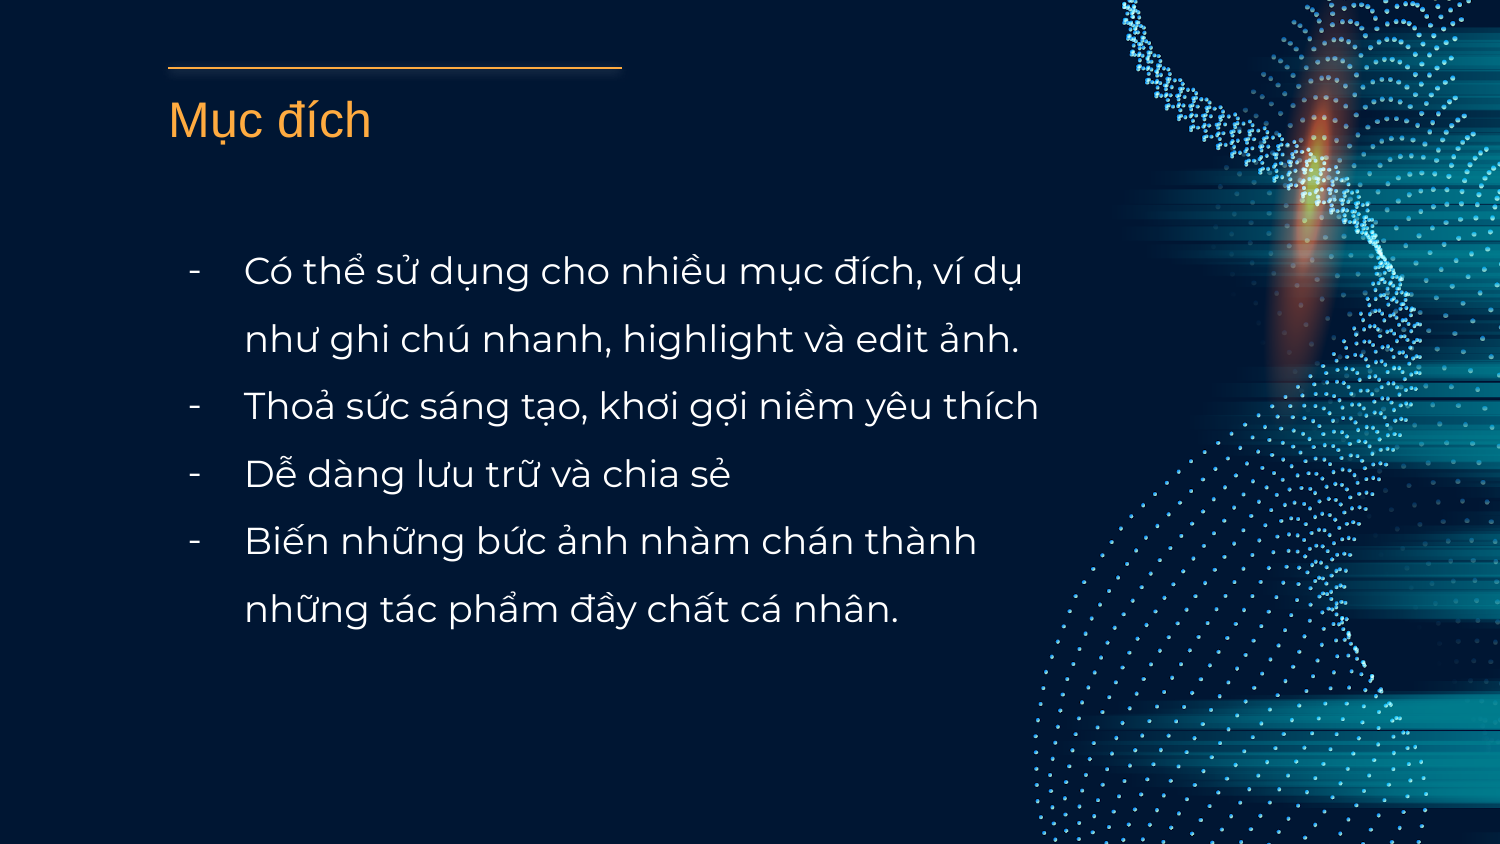

# Mục đích
Có thể sử dụng cho nhiều mục đích, ví dụ như ghi chú nhanh, highlight và edit ảnh.
Thoả sức sáng tạo, khơi gợi niềm yêu thích
Dễ dàng lưu trữ và chia sẻ
Biến những bức ảnh nhàm chán thành những tác phẩm đầy chất cá nhân.